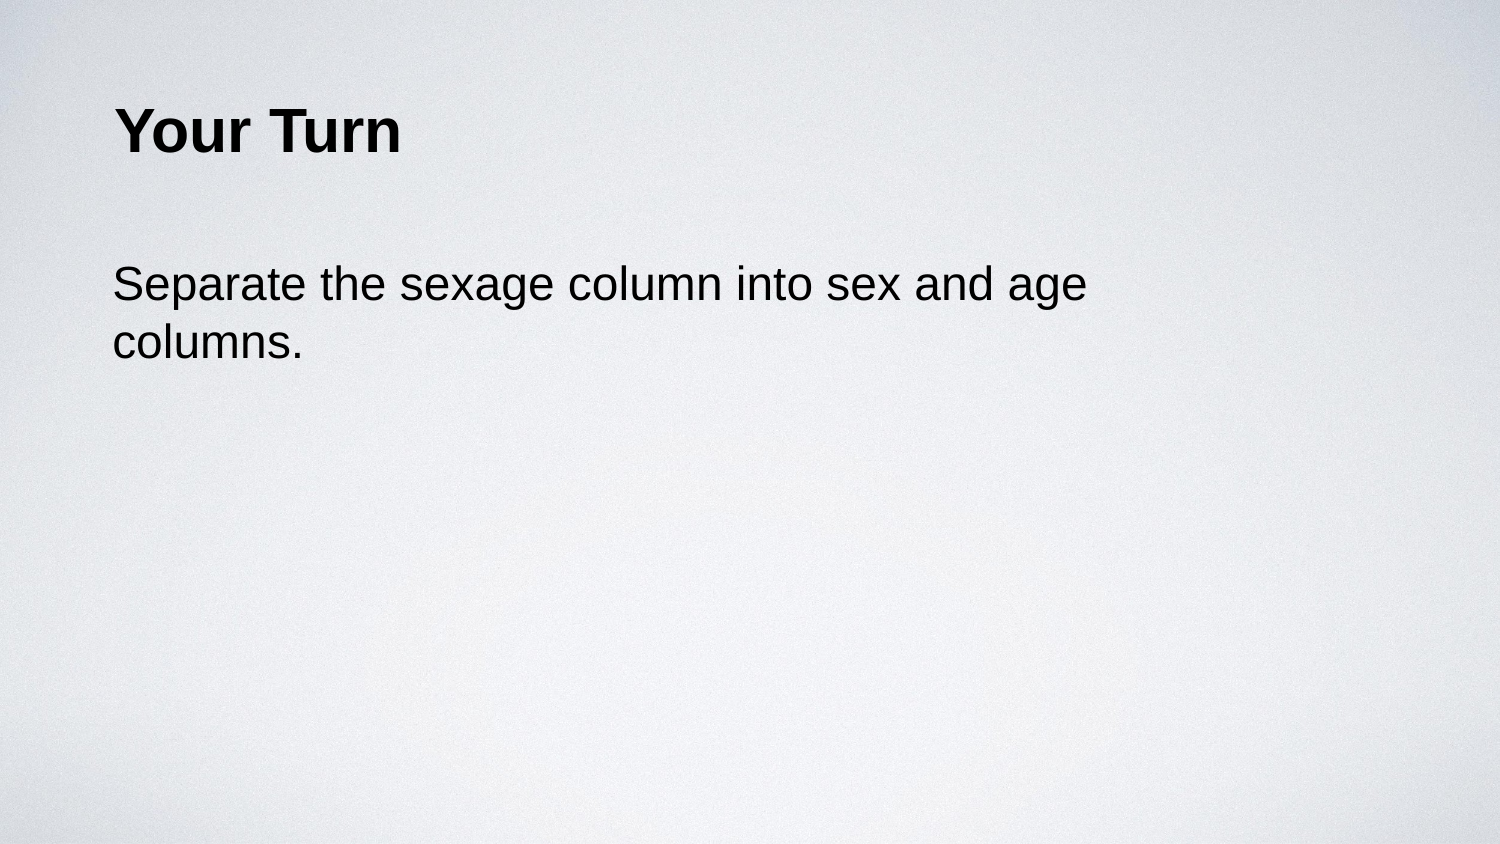

# Your Turn
Separate the sexage column into sex and age columns.